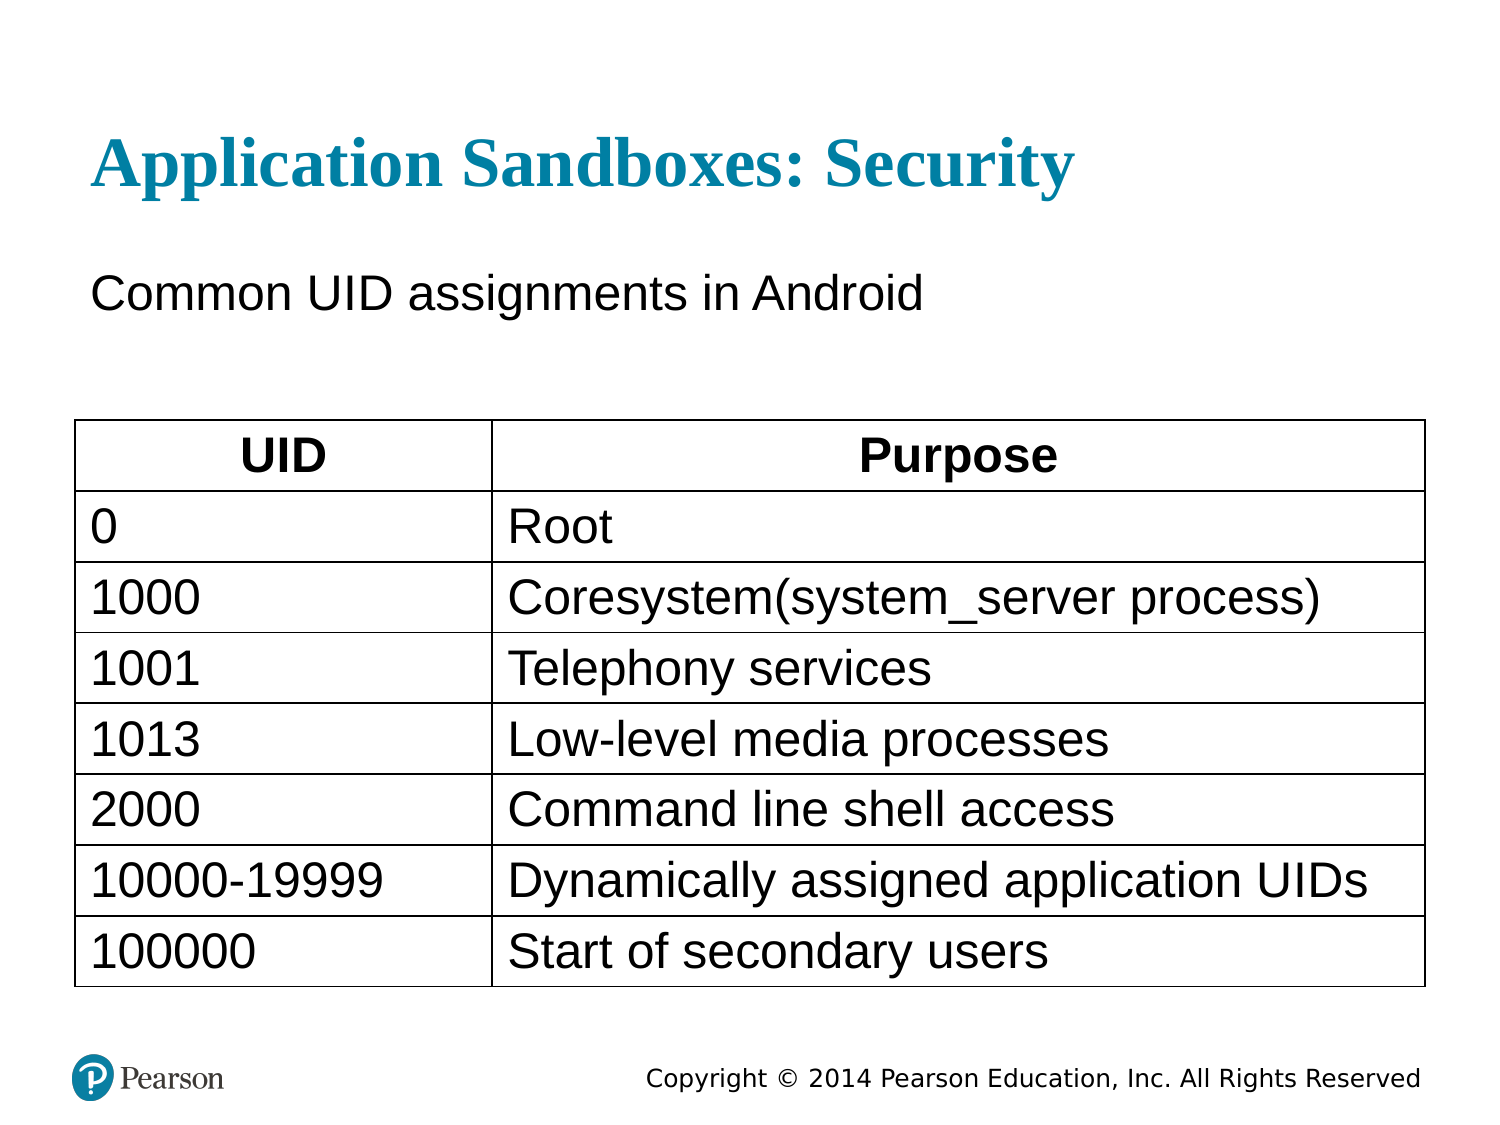

# Application Sandboxes: Security
Common U I D assignments in Android
| U I D | Purpose |
| --- | --- |
| 0 | Root |
| 1000 | Coresystem(system\_server process) |
| 1001 | Telephony services |
| 1013 | Low-level media processes |
| 2000 | Command line shell access |
| 10000-19999 | Dynamically assigned application U I Ds |
| 100000 | Start of secondary users |